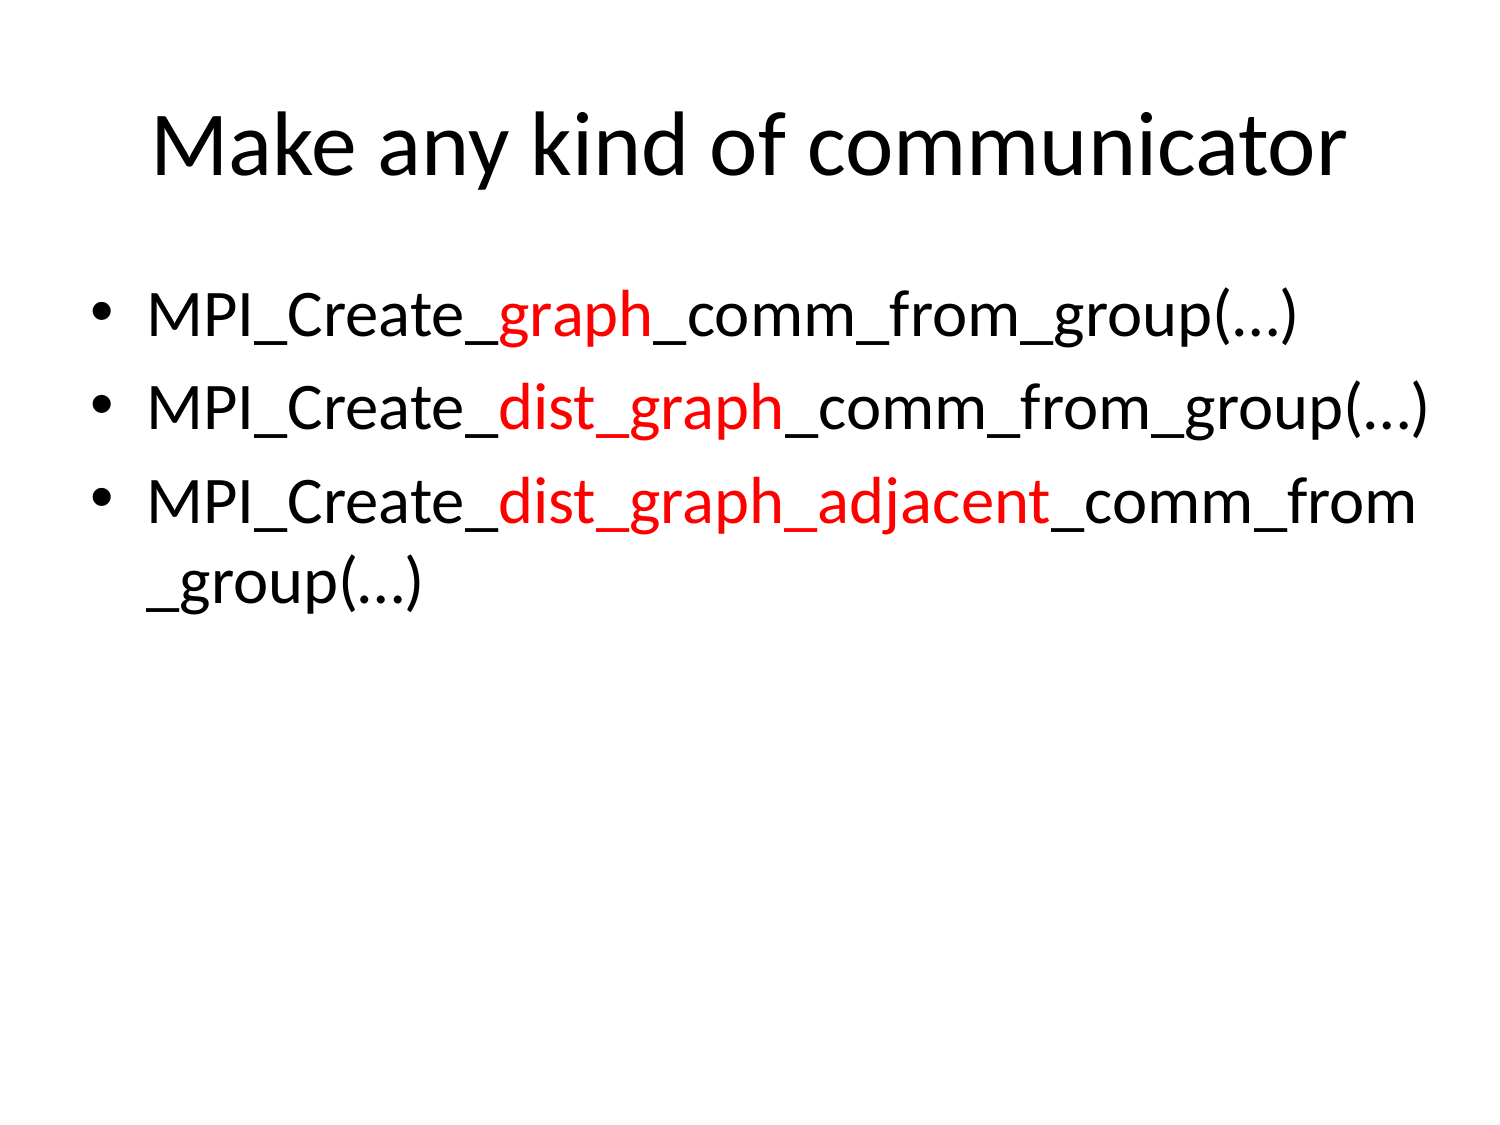

# Make any kind of communicator
MPI_Create_graph_comm_from_group(…)
MPI_Create_dist_graph_comm_from_group(…)
MPI_Create_dist_graph_adjacent_comm_from_group(…)